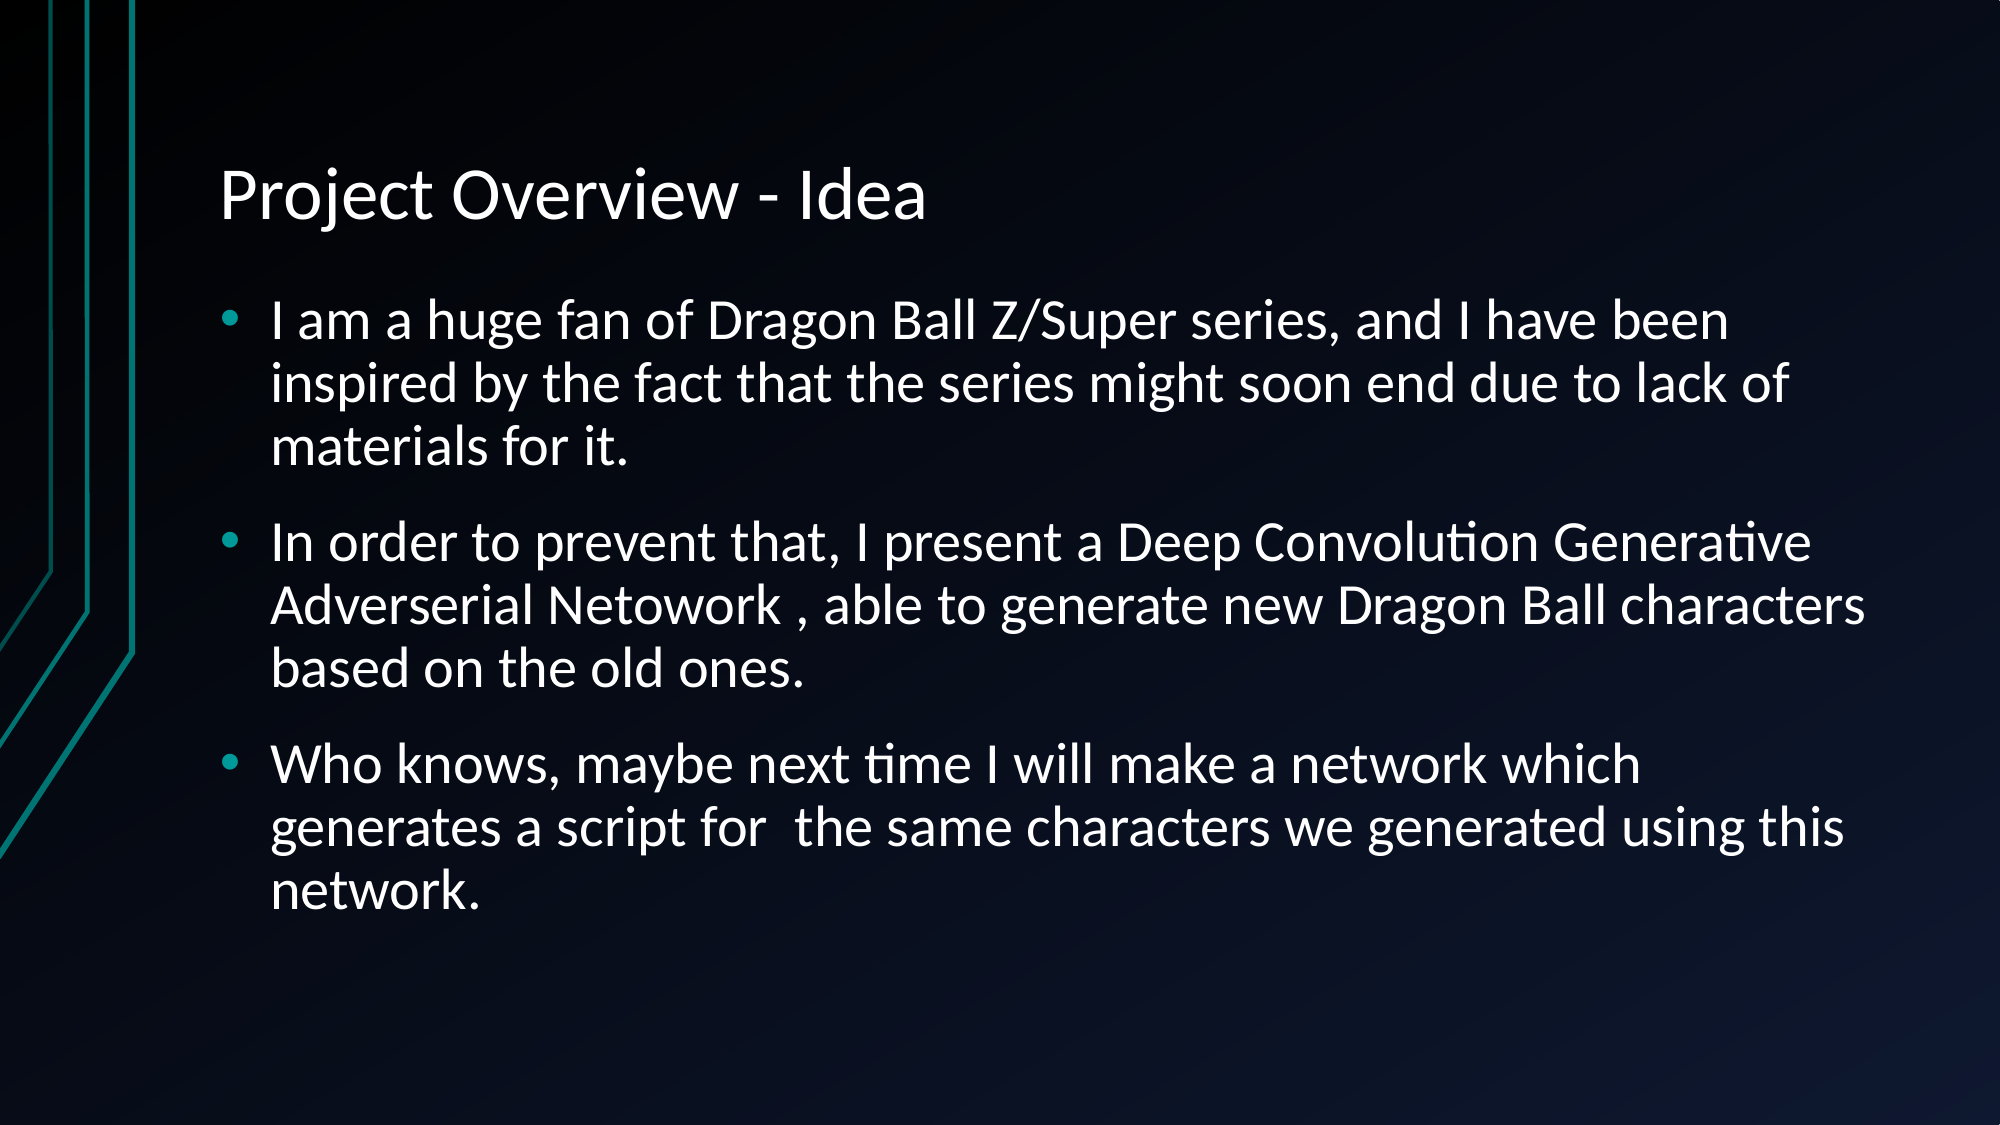

# Project Overview - Idea
I am a huge fan of Dragon Ball Z/Super series, and I have been inspired by the fact that the series might soon end due to lack of materials for it.
In order to prevent that, I present a Deep Convolution Generative Adverserial Netowork , able to generate new Dragon Ball characters based on the old ones.
Who knows, maybe next time I will make a network which generates a script for  the same characters we generated using this network.